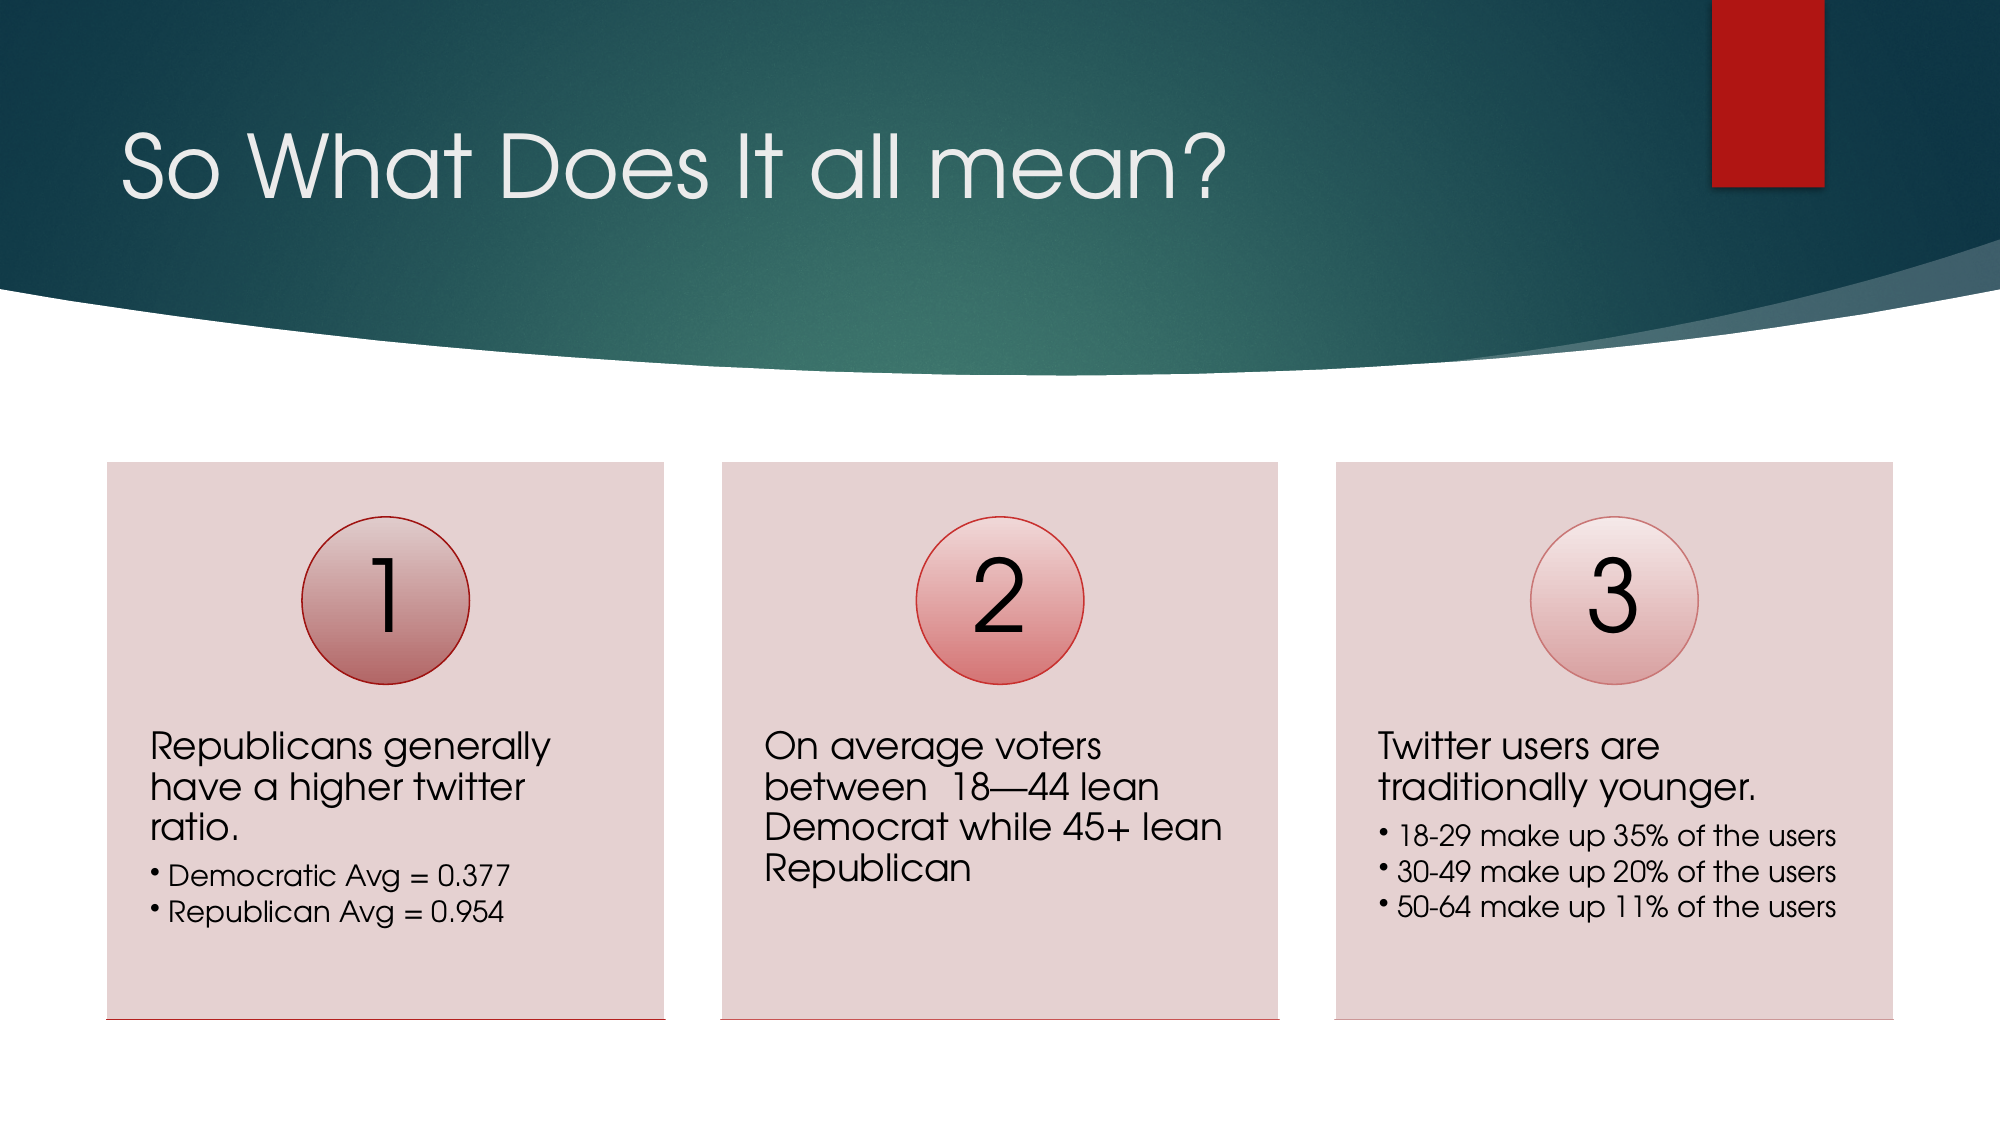

# So What Does It all mean?

Republicans generally have a higher twitter ratio.
Democratic Avg = 0.377
Republican Avg = 0.954
1
On average voters  between  18—44 lean Democrat while 45+ lean Republican
2
Twitter users are traditionally younger.
18-29 make up 35% of the users
30-49 make up 20% of the users
50-64 make up 11% of the users
3